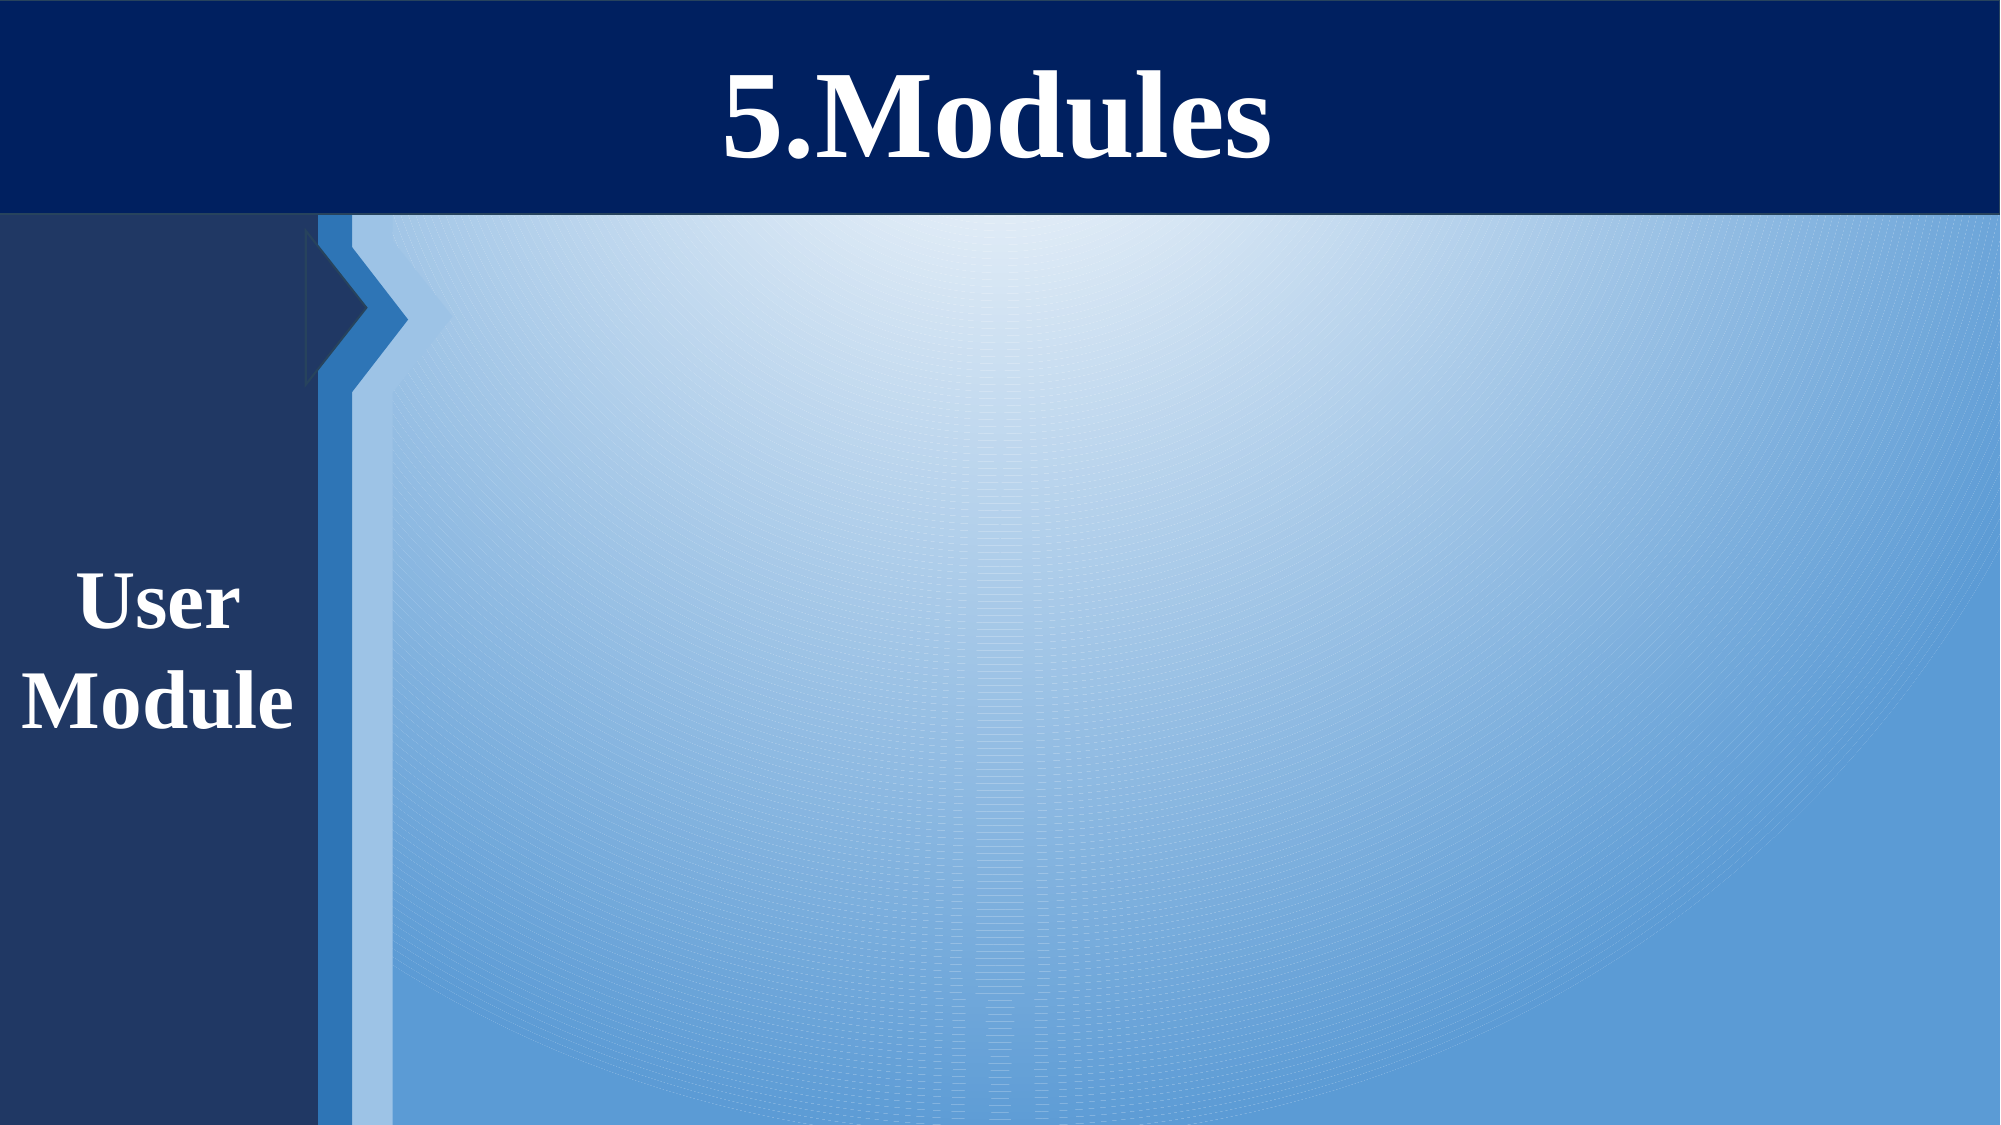

5.Modules

2
Abstract

3
Scope and Objectives

User
Module